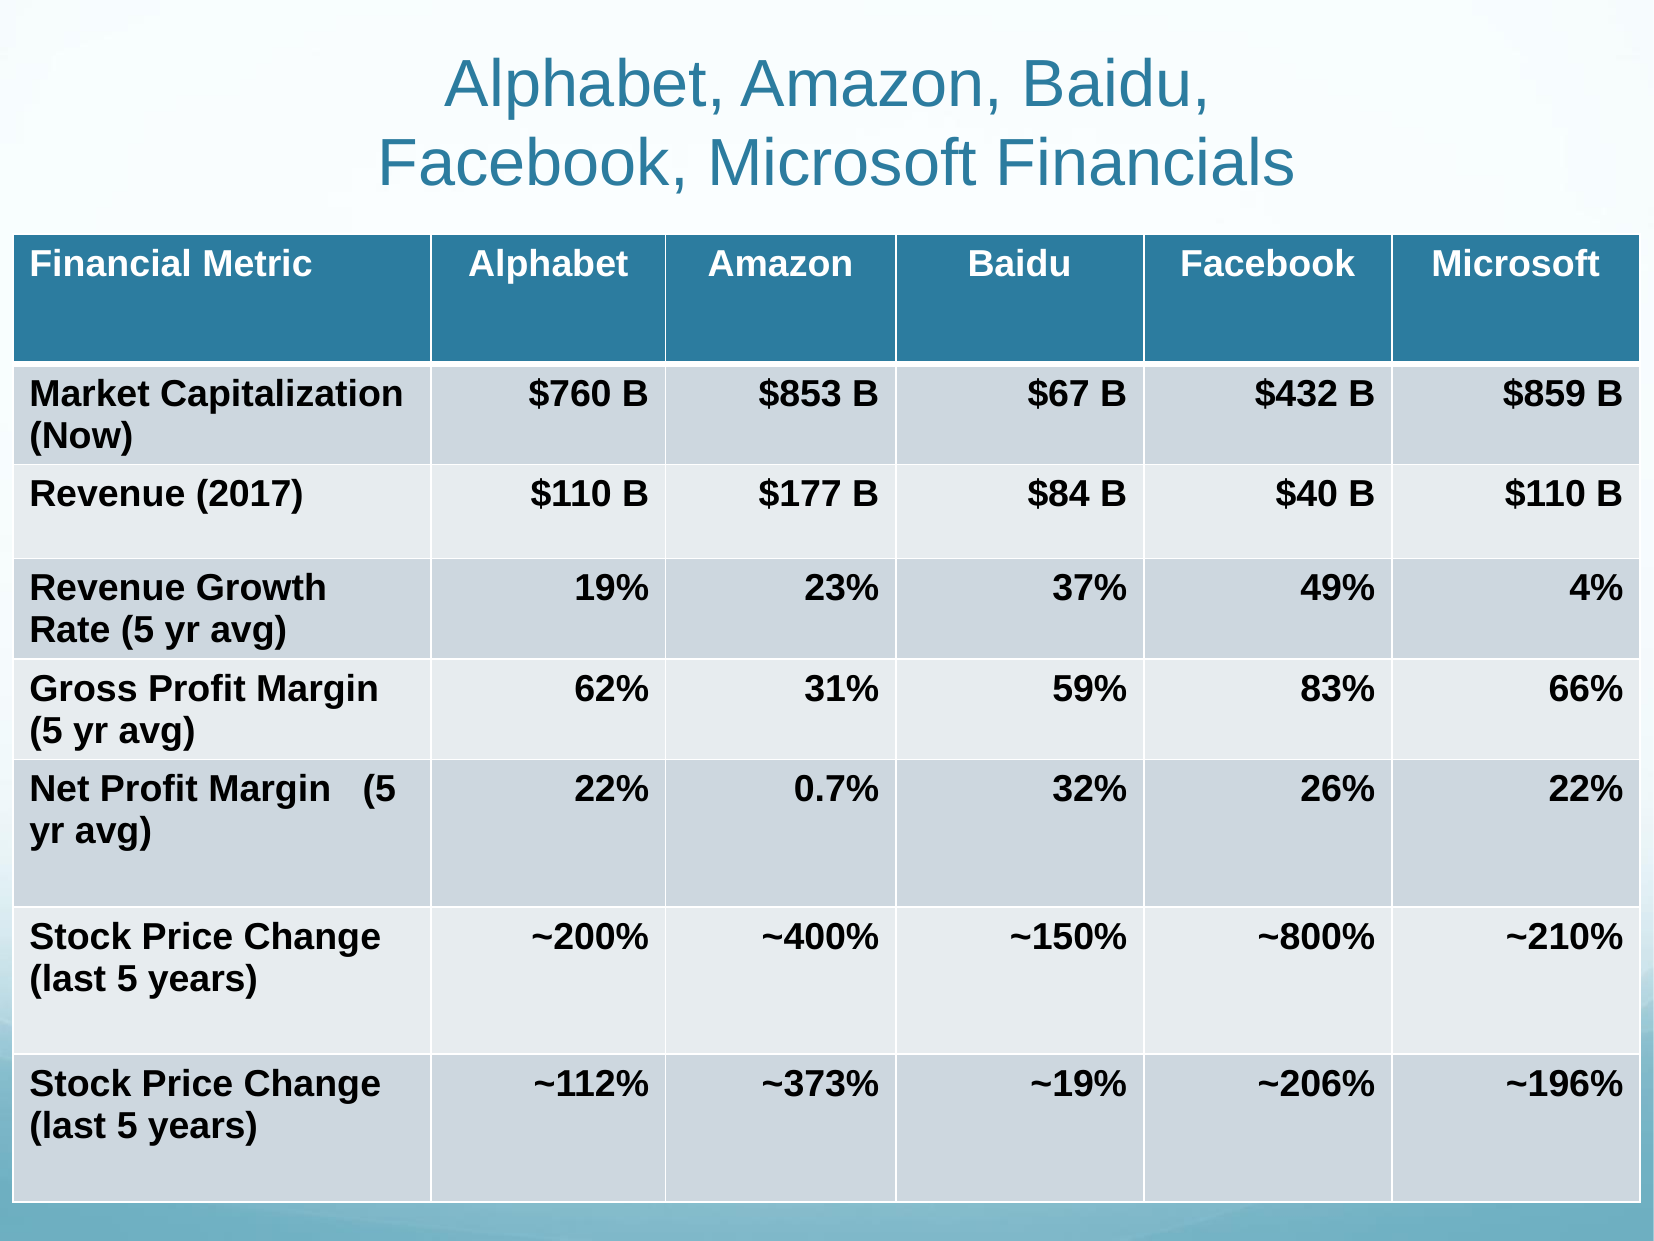

# Alphabet, Amazon, Baidu, Facebook, Microsoft Financials
| Financial Metric | Alphabet | Amazon | Baidu | Facebook | Microsoft |
| --- | --- | --- | --- | --- | --- |
| Market Capitalization (Now) | $760 B | $853 B | $67 B | $432 B | $859 B |
| Revenue (2017) | $110 B | $177 B | $84 B | $40 B | $110 B |
| Revenue Growth Rate (5 yr avg) | 19% | 23% | 37% | 49% | 4% |
| Gross Profit Margin (5 yr avg) | 62% | 31% | 59% | 83% | 66% |
| Net Profit Margin (5 yr avg) | 22% | 0.7% | 32% | 26% | 22% |
| Stock Price Change (last 5 years) | ~200% | ~400% | ~150% | ~800% | ~210% |
| Stock Price Change (last 5 years) | ~112% | ~373% | ~19% | ~206% | ~196% |